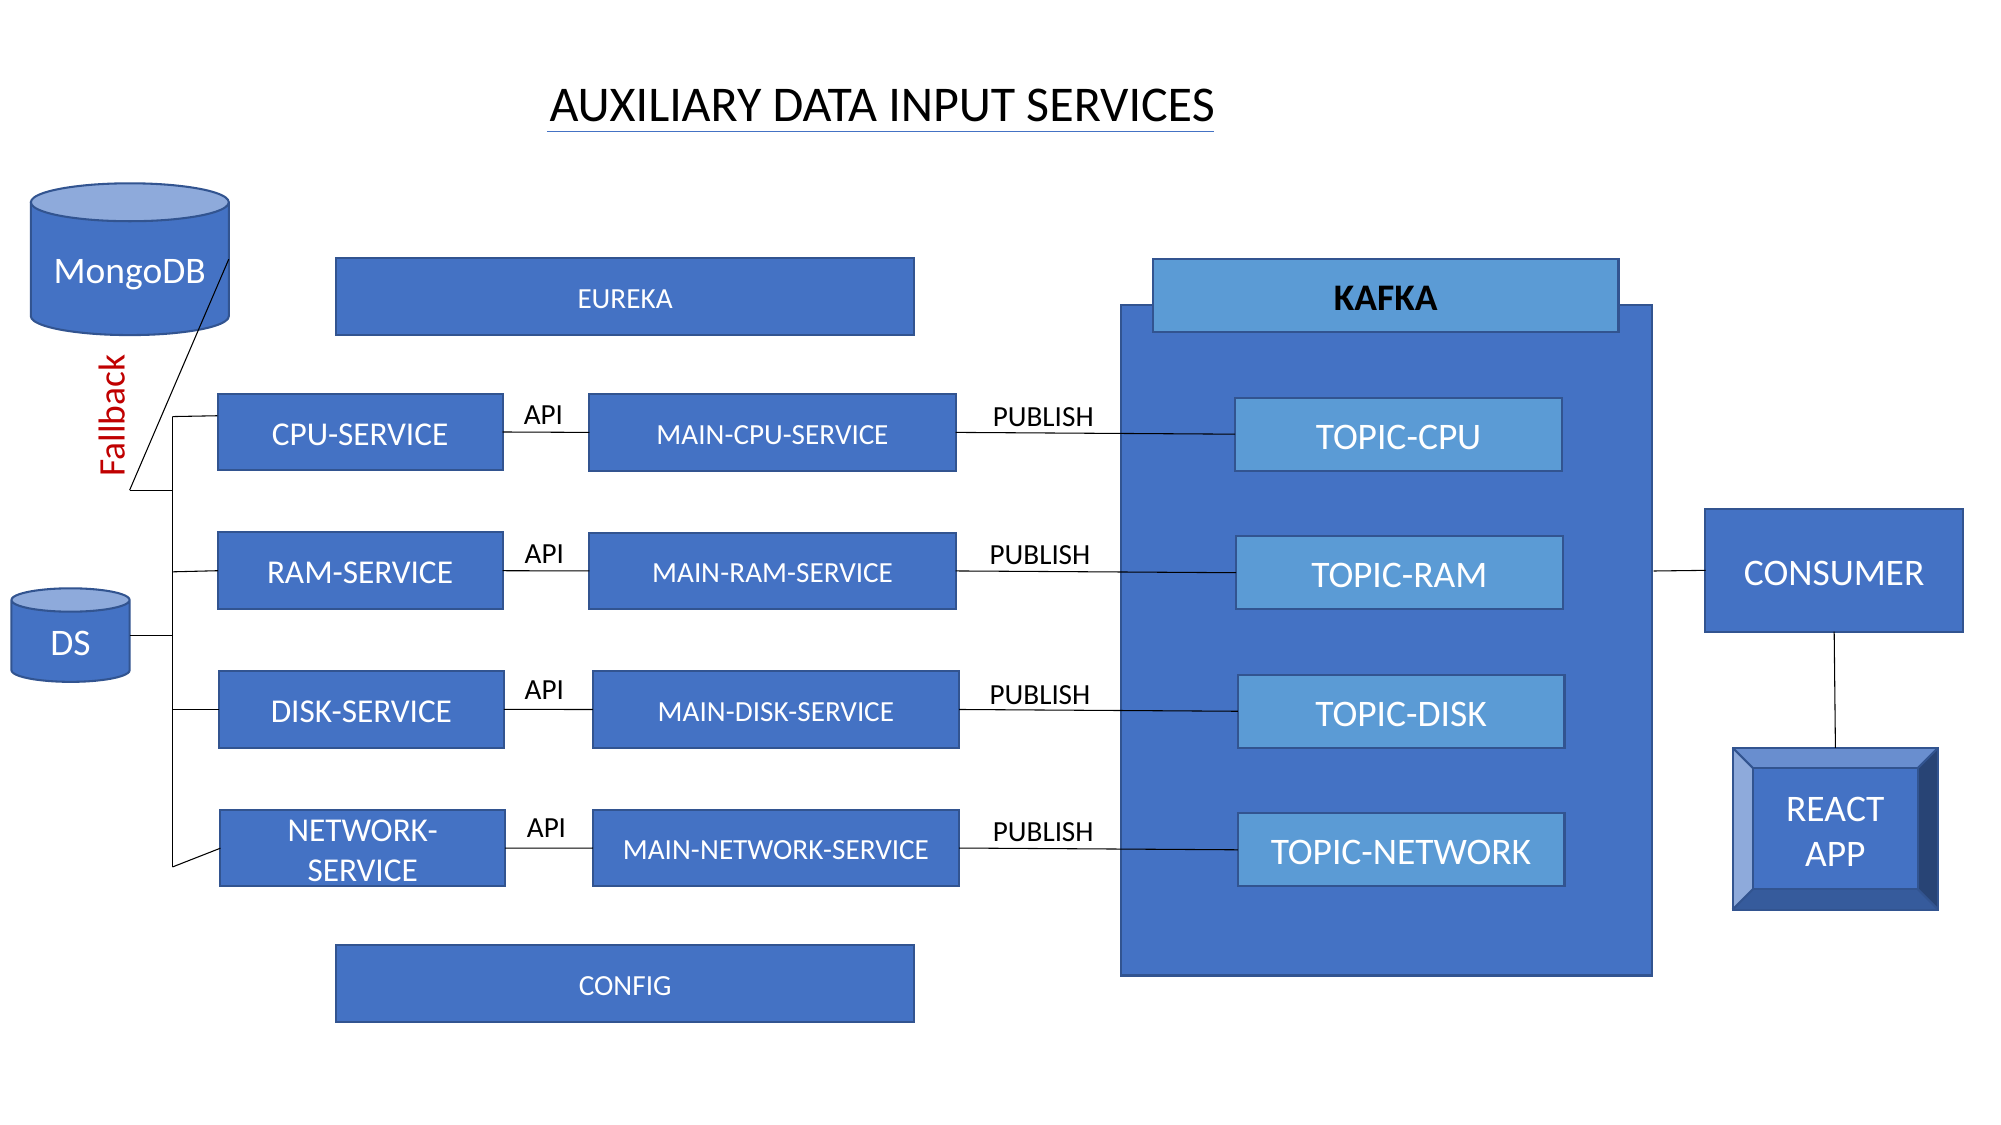

# AUXILIARY DATA INPUT SERVICES
MongoDB
EUREKA
KAFKA

Fallback
API
PUBLISH
CPU-SERVICE
MAIN-CPU-SERVICE
TOPIC-CPU
CONSUMER
API
PUBLISH
RAM-SERVICE
MAIN-RAM-SERVICE
TOPIC-RAM
DS
API
PUBLISH
DISK-SERVICE
MAIN-DISK-SERVICE
TOPIC-DISK
REACT
APP
API
PUBLISH
MAIN-NETWORK-SERVICE
NETWORK-SERVICE
TOPIC-NETWORK
CONFIG